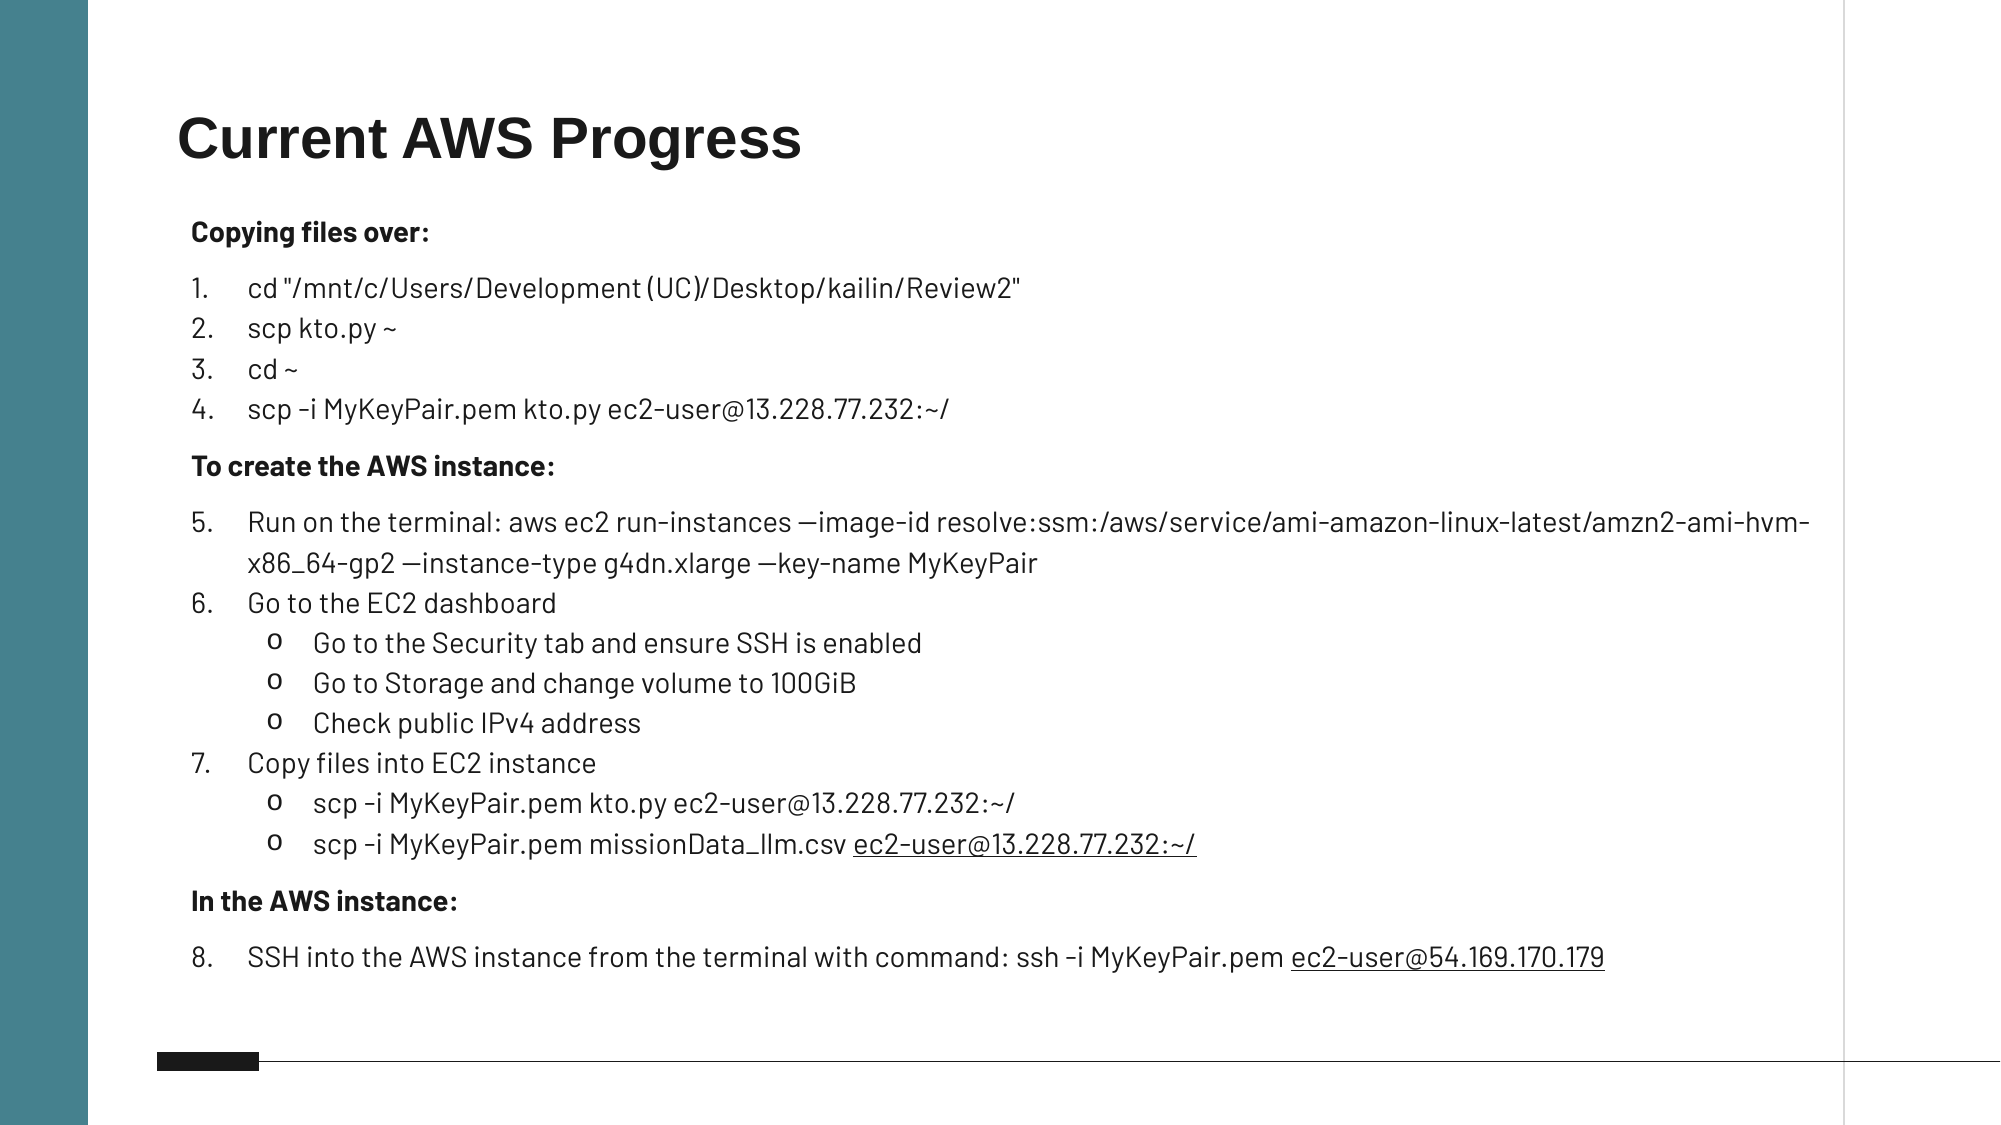

# Current AWS Progress
Copying files over:
cd "/mnt/c/Users/Development (UC)/Desktop/kailin/Review2"
scp kto.py ~
cd ~
scp -i MyKeyPair.pem kto.py ec2-user@13.228.77.232:~/
To create the AWS instance:
Run on the terminal: aws ec2 run-instances --image-id resolve:ssm:/aws/service/ami-amazon-linux-latest/amzn2-ami-hvm-x86_64-gp2 --instance-type g4dn.xlarge --key-name MyKeyPair
Go to the EC2 dashboard
Go to the Security tab and ensure SSH is enabled
Go to Storage and change volume to 100GiB
Check public IPv4 address
Copy files into EC2 instance
scp -i MyKeyPair.pem kto.py ec2-user@13.228.77.232:~/
scp -i MyKeyPair.pem missionData_llm.csv ec2-user@13.228.77.232:~/
In the AWS instance:
SSH into the AWS instance from the terminal with command: ssh -i MyKeyPair.pem ec2-user@54.169.170.179